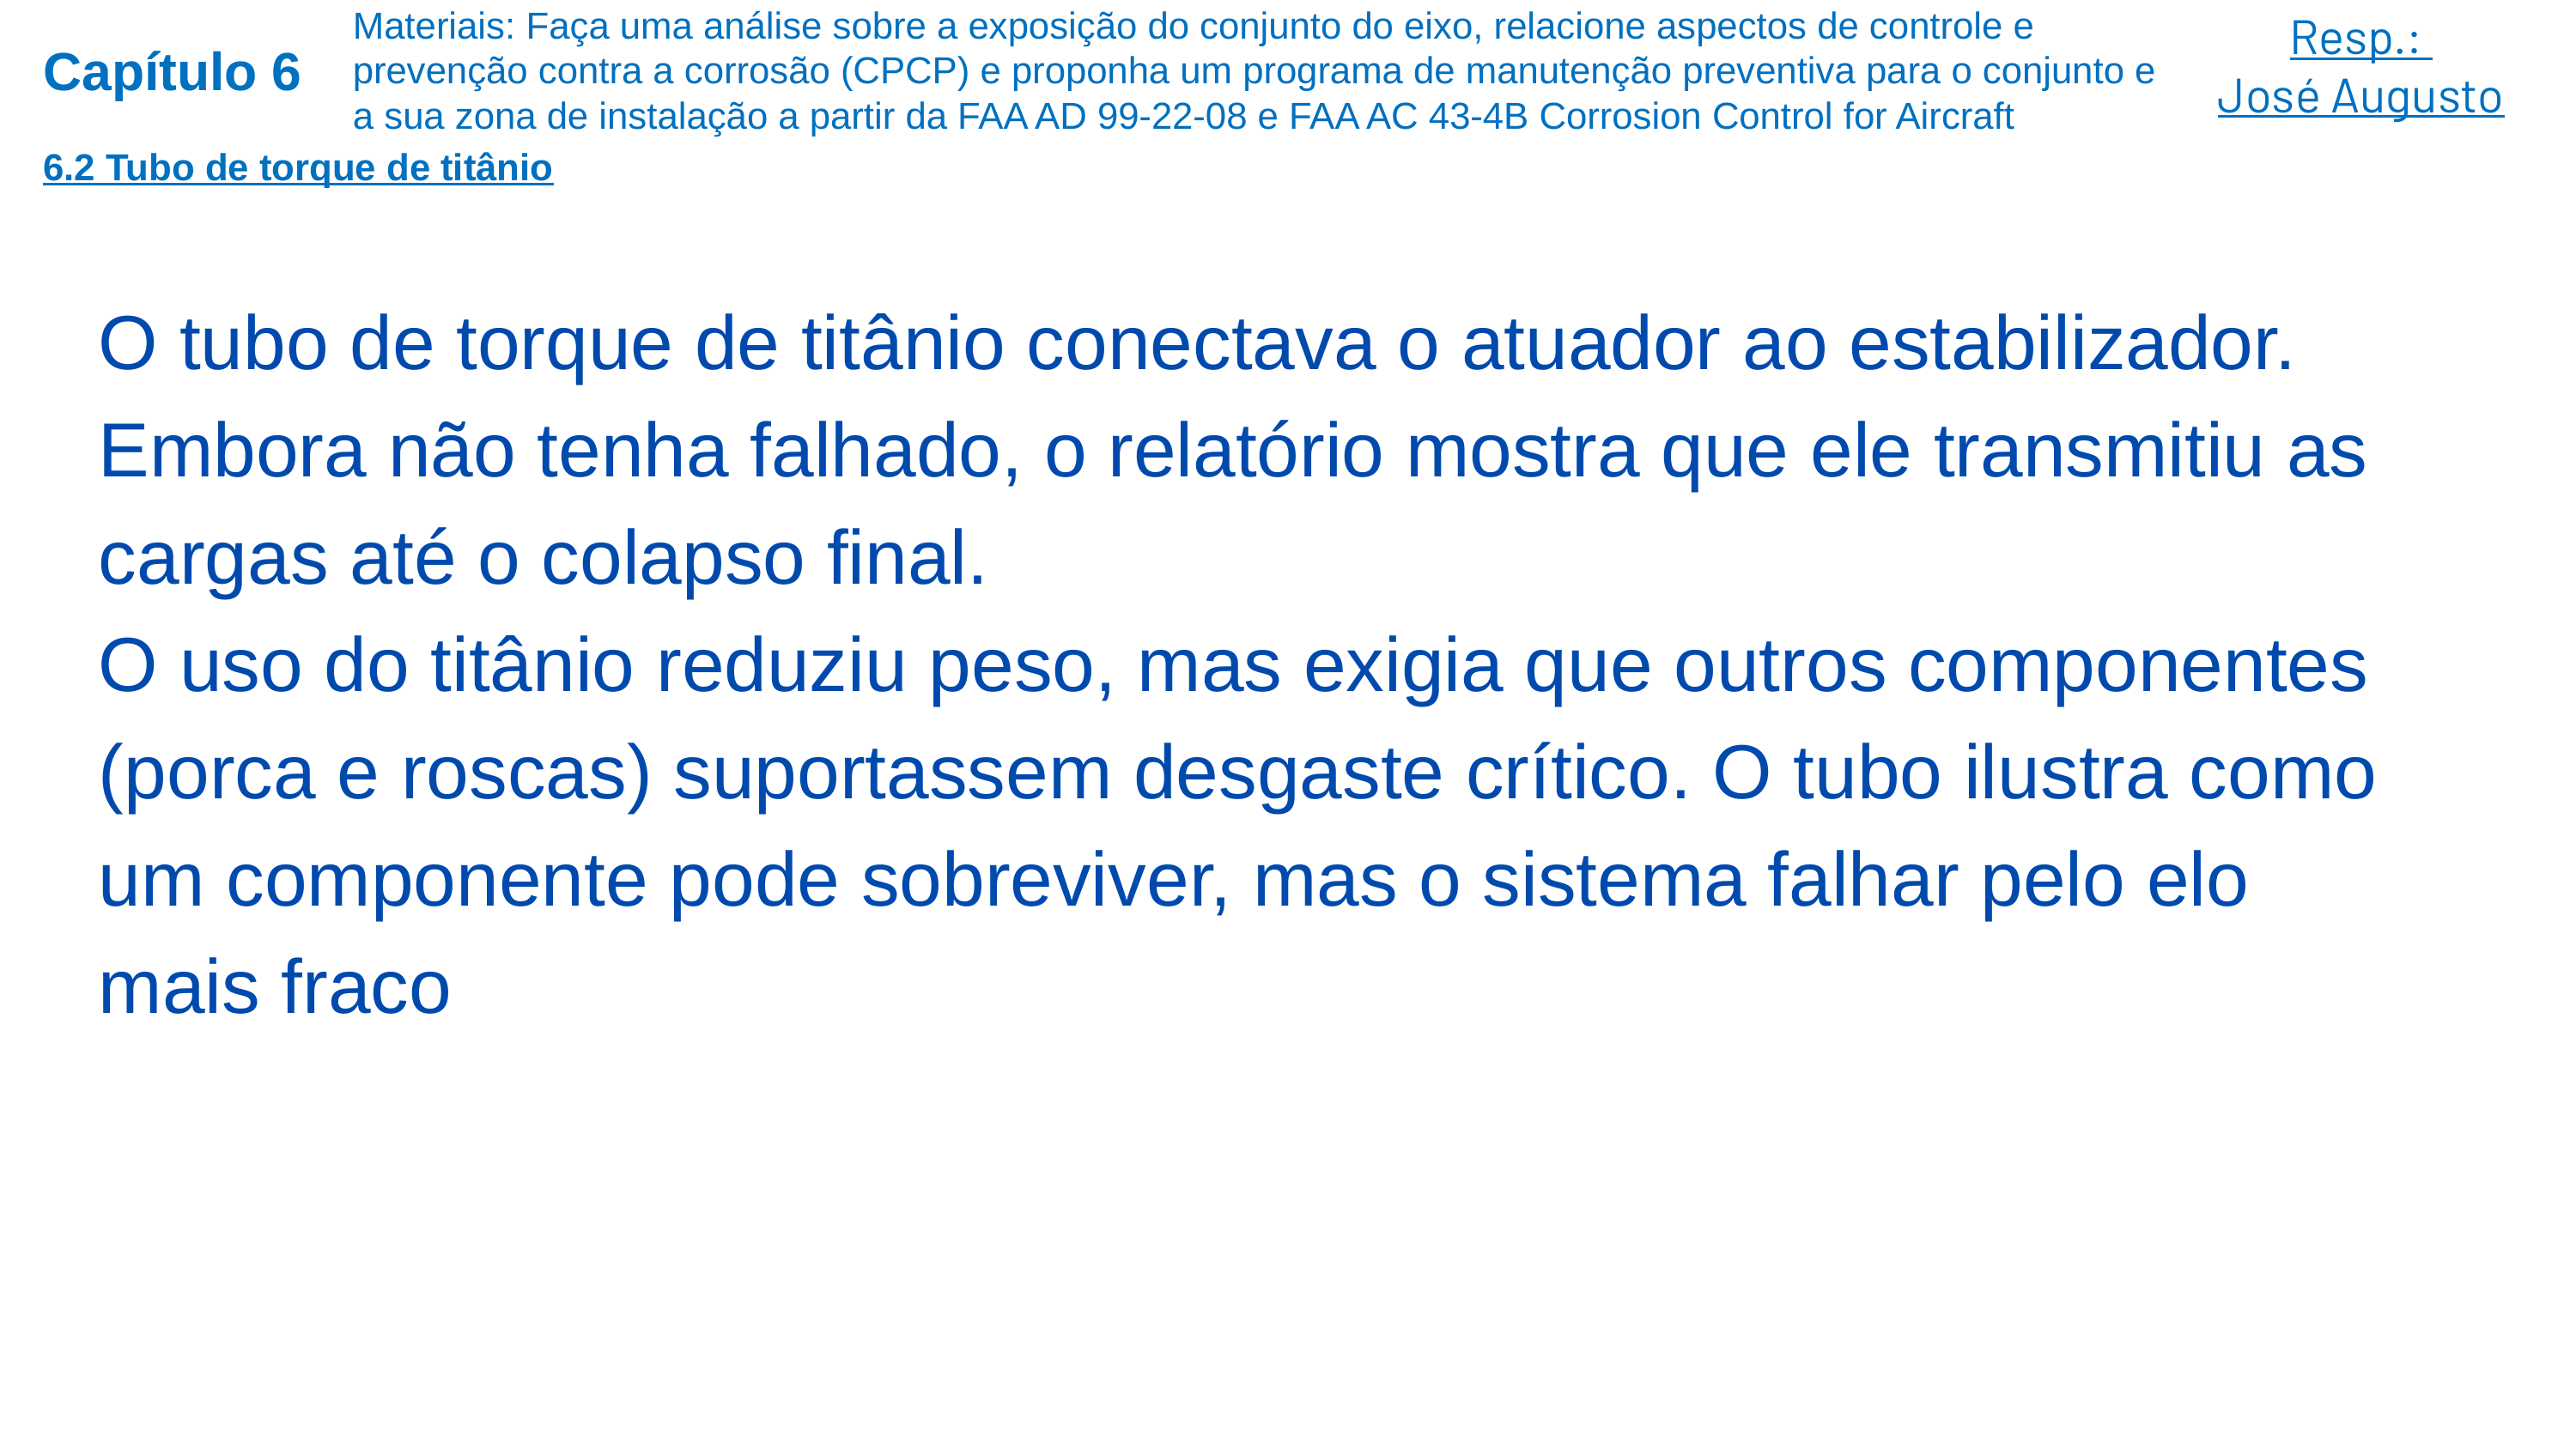

Materiais: Faça uma análise sobre a exposição do conjunto do eixo, relacione aspectos de controle e prevenção contra a corrosão (CPCP) e proponha um programa de manutenção preventiva para o conjunto e a sua zona de instalação a partir da FAA AD 99-22-08 e FAA AC 43-4B Corrosion Control for Aircraft

Resp.:
José Augusto

Capítulo 6

6.2 Tubo de torque de titânio

O tubo de torque de titânio conectava o atuador ao estabilizador. Embora não tenha falhado, o relatório mostra que ele transmitiu as cargas até o colapso final.
O uso do titânio reduziu peso, mas exigia que outros componentes (porca e roscas) suportassem desgaste crítico. O tubo ilustra como um componente pode sobreviver, mas o sistema falhar pelo elo mais fraco